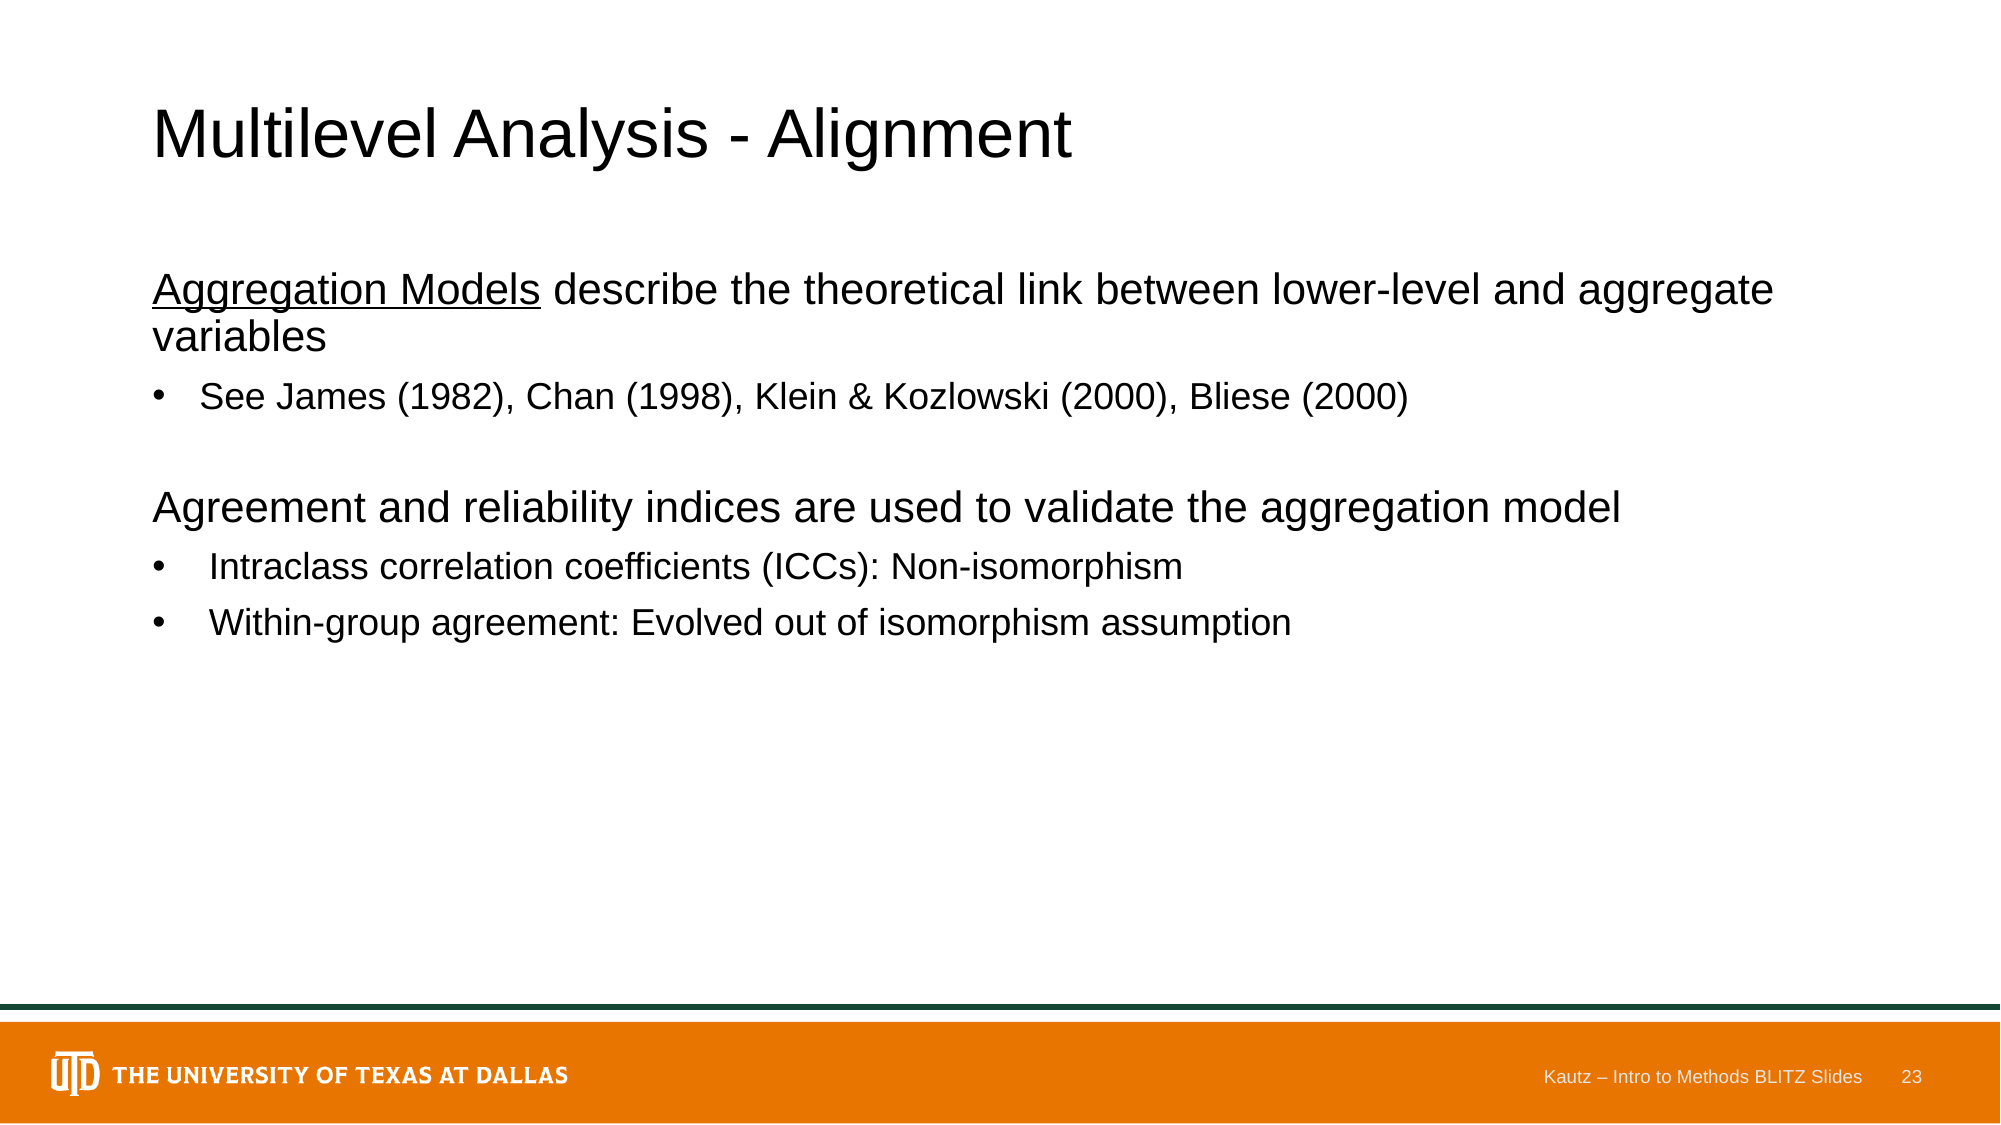

# Multilevel Analysis - Alignment
Aggregation Models describe the theoretical link between lower-level and aggregate variables
See James (1982), Chan (1998), Klein & Kozlowski (2000), Bliese (2000)

Agreement and reliability indices are used to validate the aggregation model
Intraclass correlation coefficients (ICCs): Non-isomorphism
Within-group agreement: Evolved out of isomorphism assumption
Kautz – Intro to Methods BLITZ Slides
23